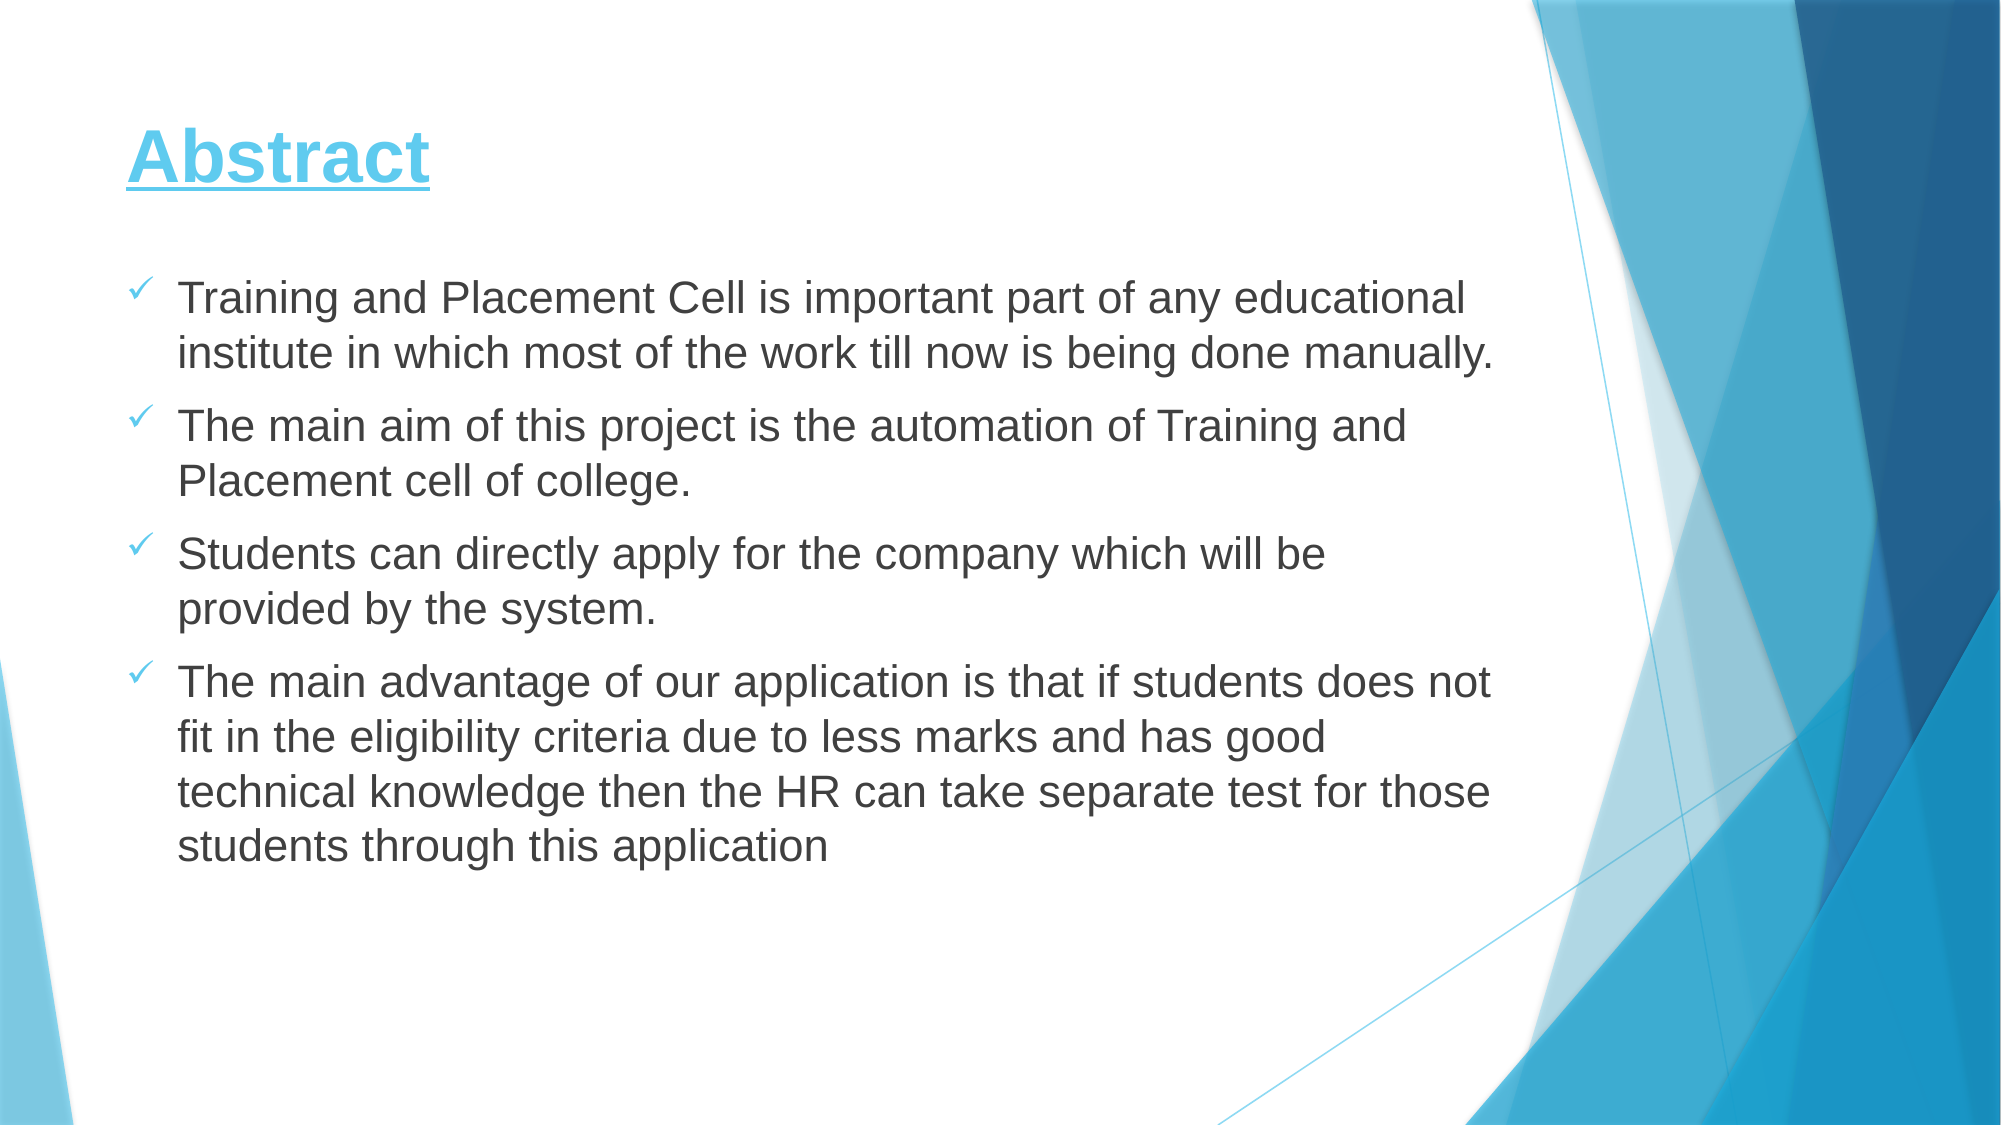

# Abstract
Training and Placement Cell is important part of any educational institute in which most of the work till now is being done manually.
The main aim of this project is the automation of Training and Placement cell of college.
Students can directly apply for the company which will be provided by the system.
The main advantage of our application is that if students does not fit in the eligibility criteria due to less marks and has good technical knowledge then the HR can take separate test for those students through this application